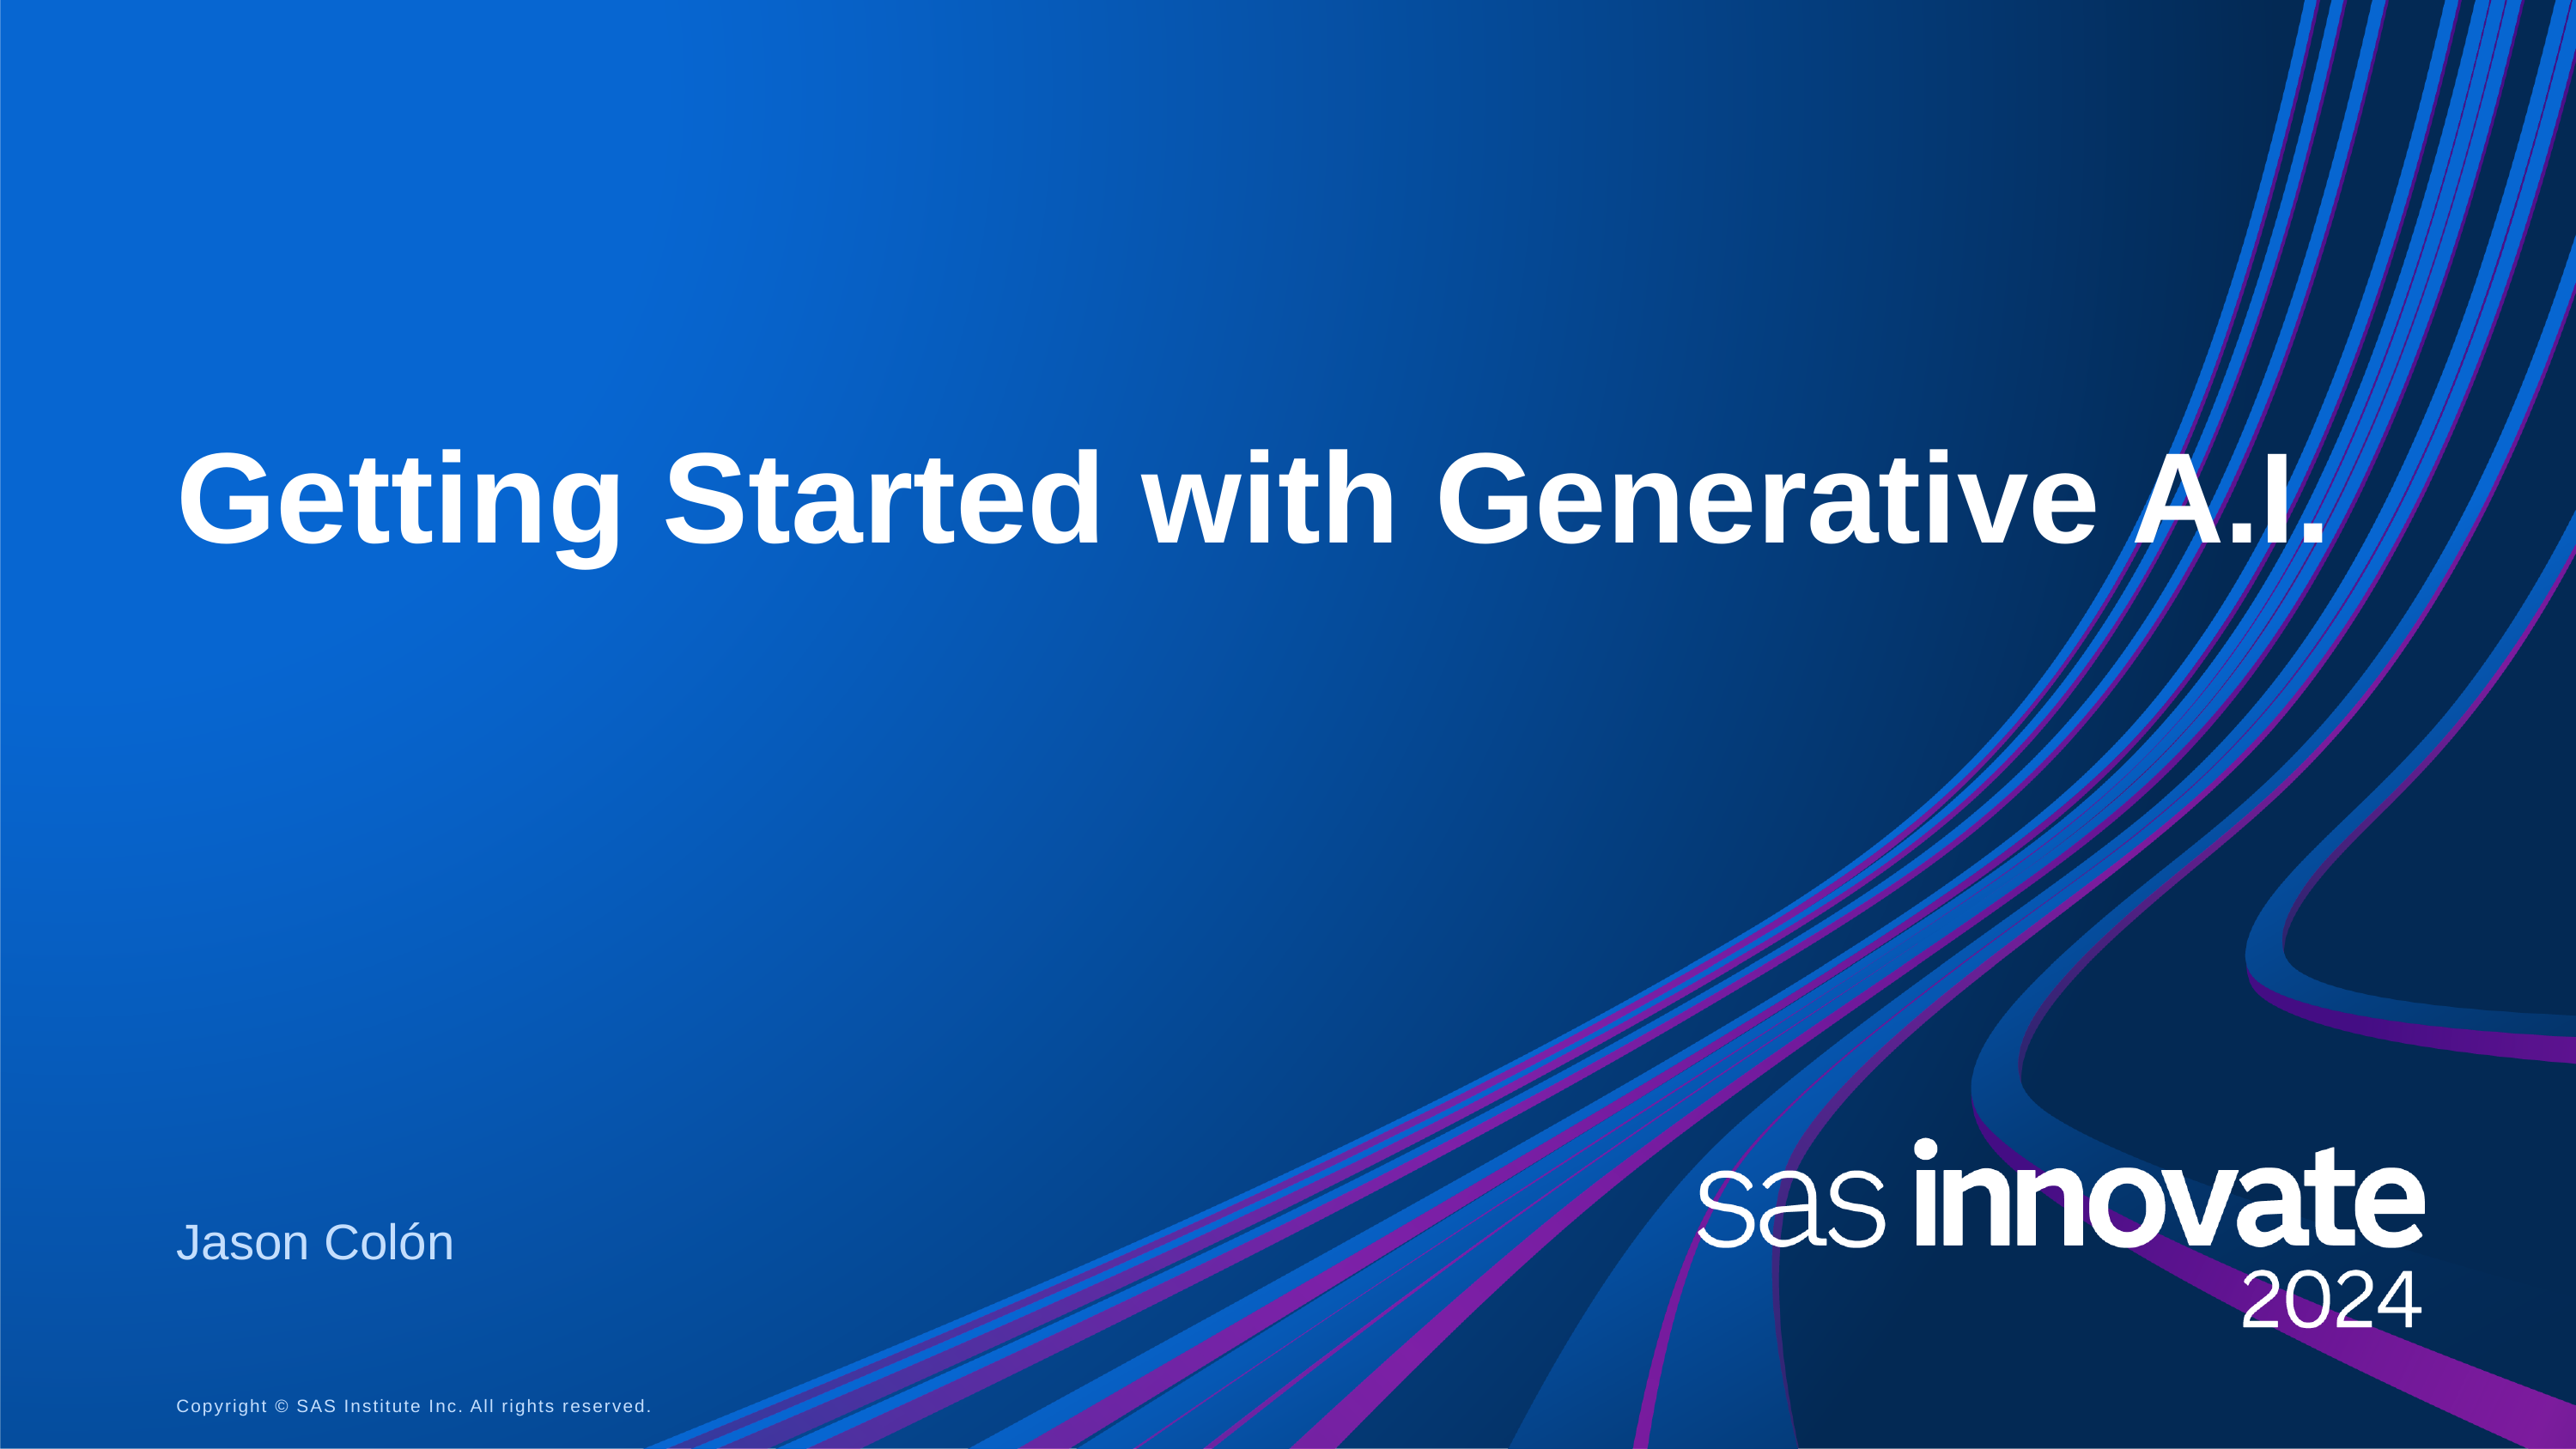

# Getting Started with Generative A.I.

Jason Colón